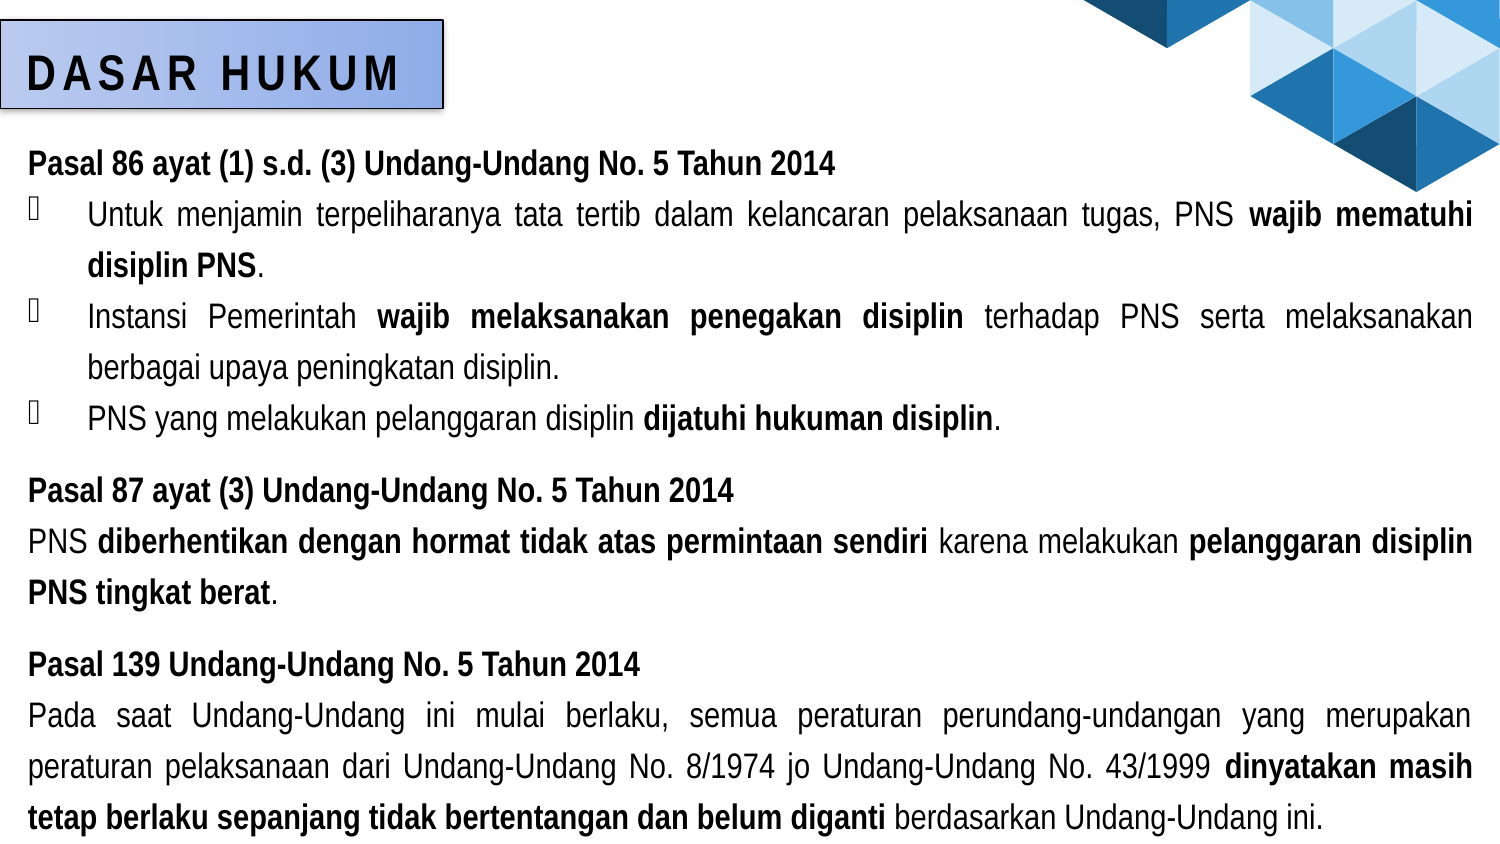

DASAR HUKUM
Pasal 86 ayat (1) s.d. (3) Undang-Undang No. 5 Tahun 2014
Untuk menjamin terpeliharanya tata tertib dalam kelancaran pelaksanaan tugas, PNS wajib mematuhi disiplin PNS.
Instansi Pemerintah wajib melaksanakan penegakan disiplin terhadap PNS serta melaksanakan berbagai upaya peningkatan disiplin.
PNS yang melakukan pelanggaran disiplin dijatuhi hukuman disiplin.
Pasal 87 ayat (3) Undang-Undang No. 5 Tahun 2014
PNS diberhentikan dengan hormat tidak atas permintaan sendiri karena melakukan pelanggaran disiplin PNS tingkat berat.
Pasal 139 Undang-Undang No. 5 Tahun 2014
Pada saat Undang-Undang ini mulai berlaku, semua peraturan perundang-undangan yang merupakan peraturan pelaksanaan dari Undang-Undang No. 8/1974 jo Undang-Undang No. 43/1999 dinyatakan masih tetap berlaku sepanjang tidak bertentangan dan belum diganti berdasarkan Undang-Undang ini.